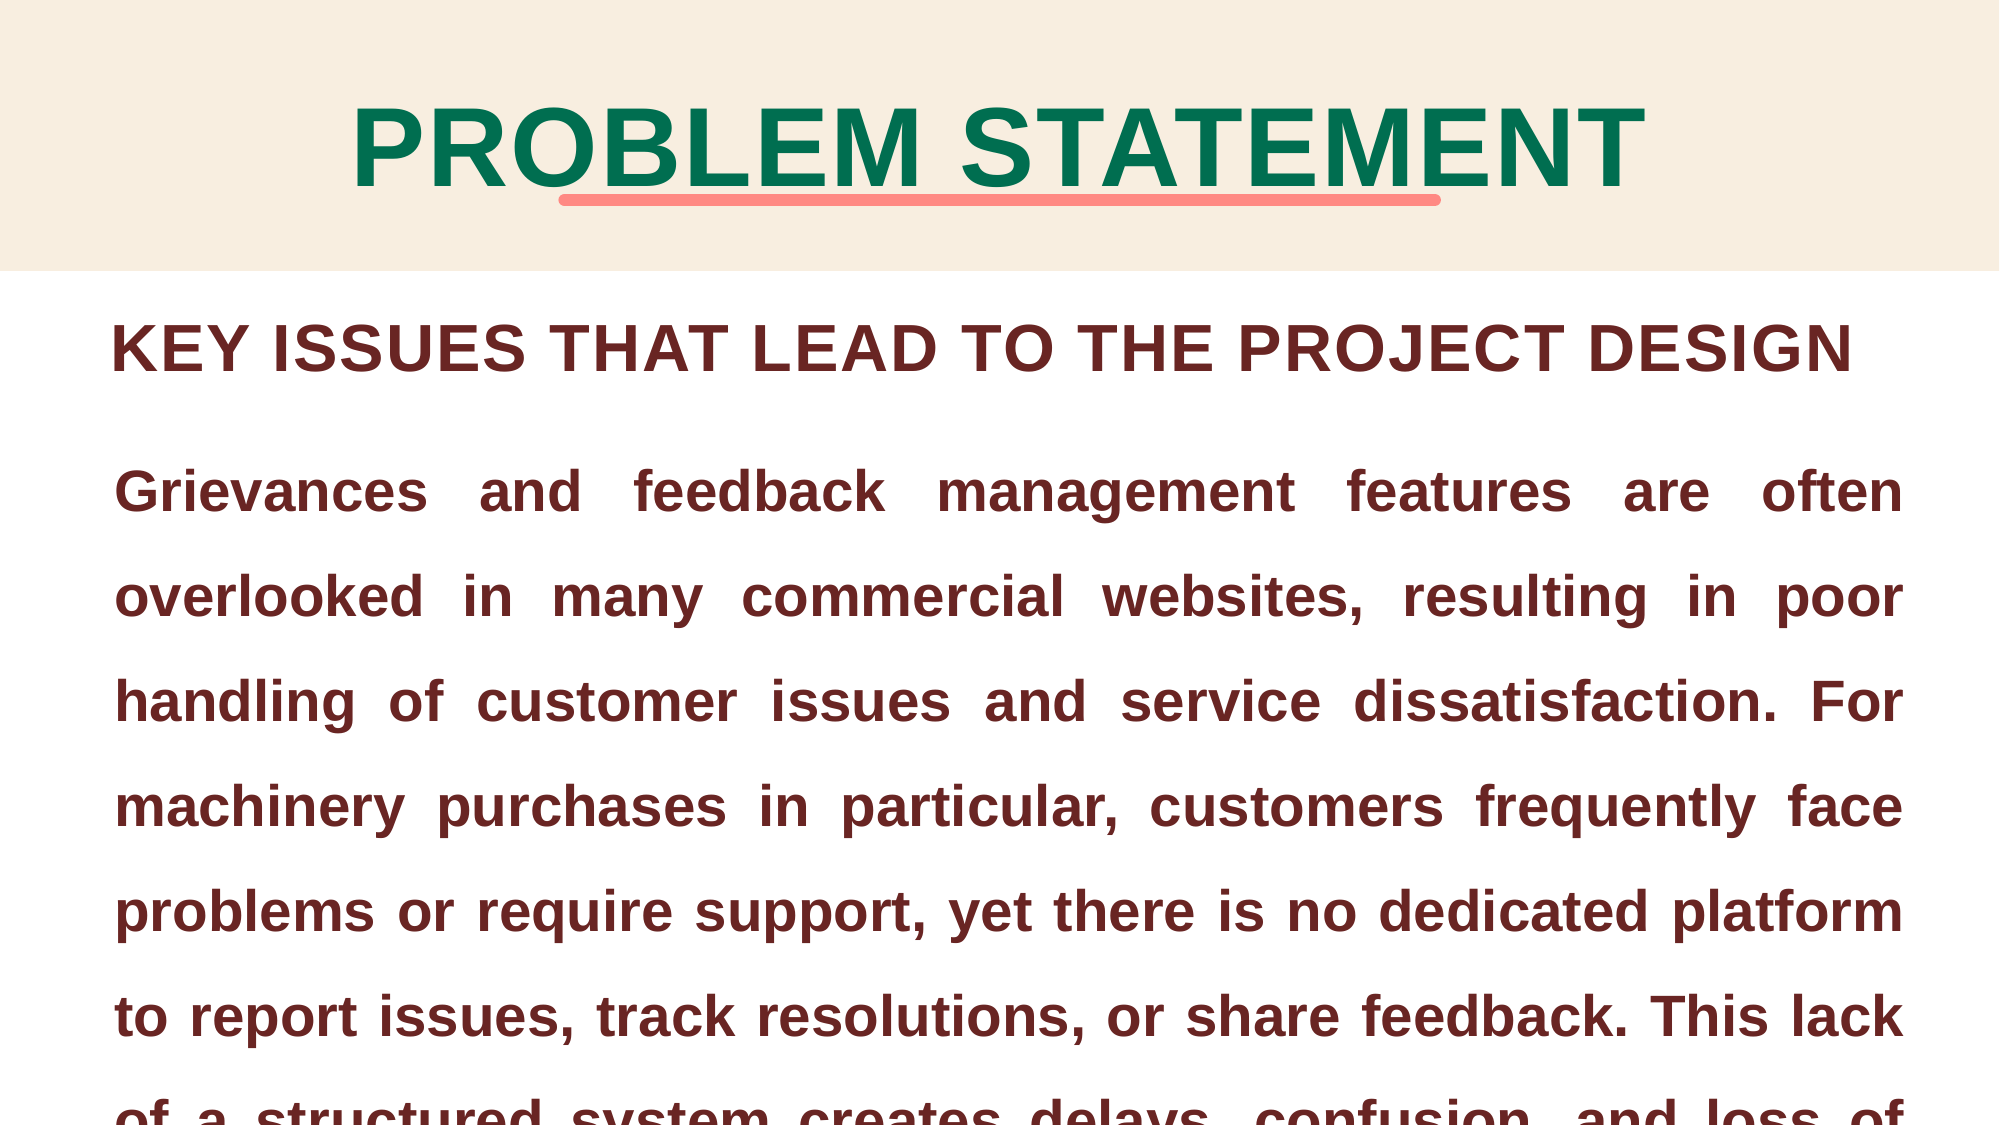

# PROBLEM STATEMENT
KEY ISSUES THAT LEAD TO THE PROJECT DESIGN
Grievances and feedback management features are often overlooked in many commercial websites, resulting in poor handling of customer issues and service dissatisfaction. For machinery purchases in particular, customers frequently face problems or require support, yet there is no dedicated platform to report issues, track resolutions, or share feedback. This lack of a structured system creates delays, confusion, and loss of trust.